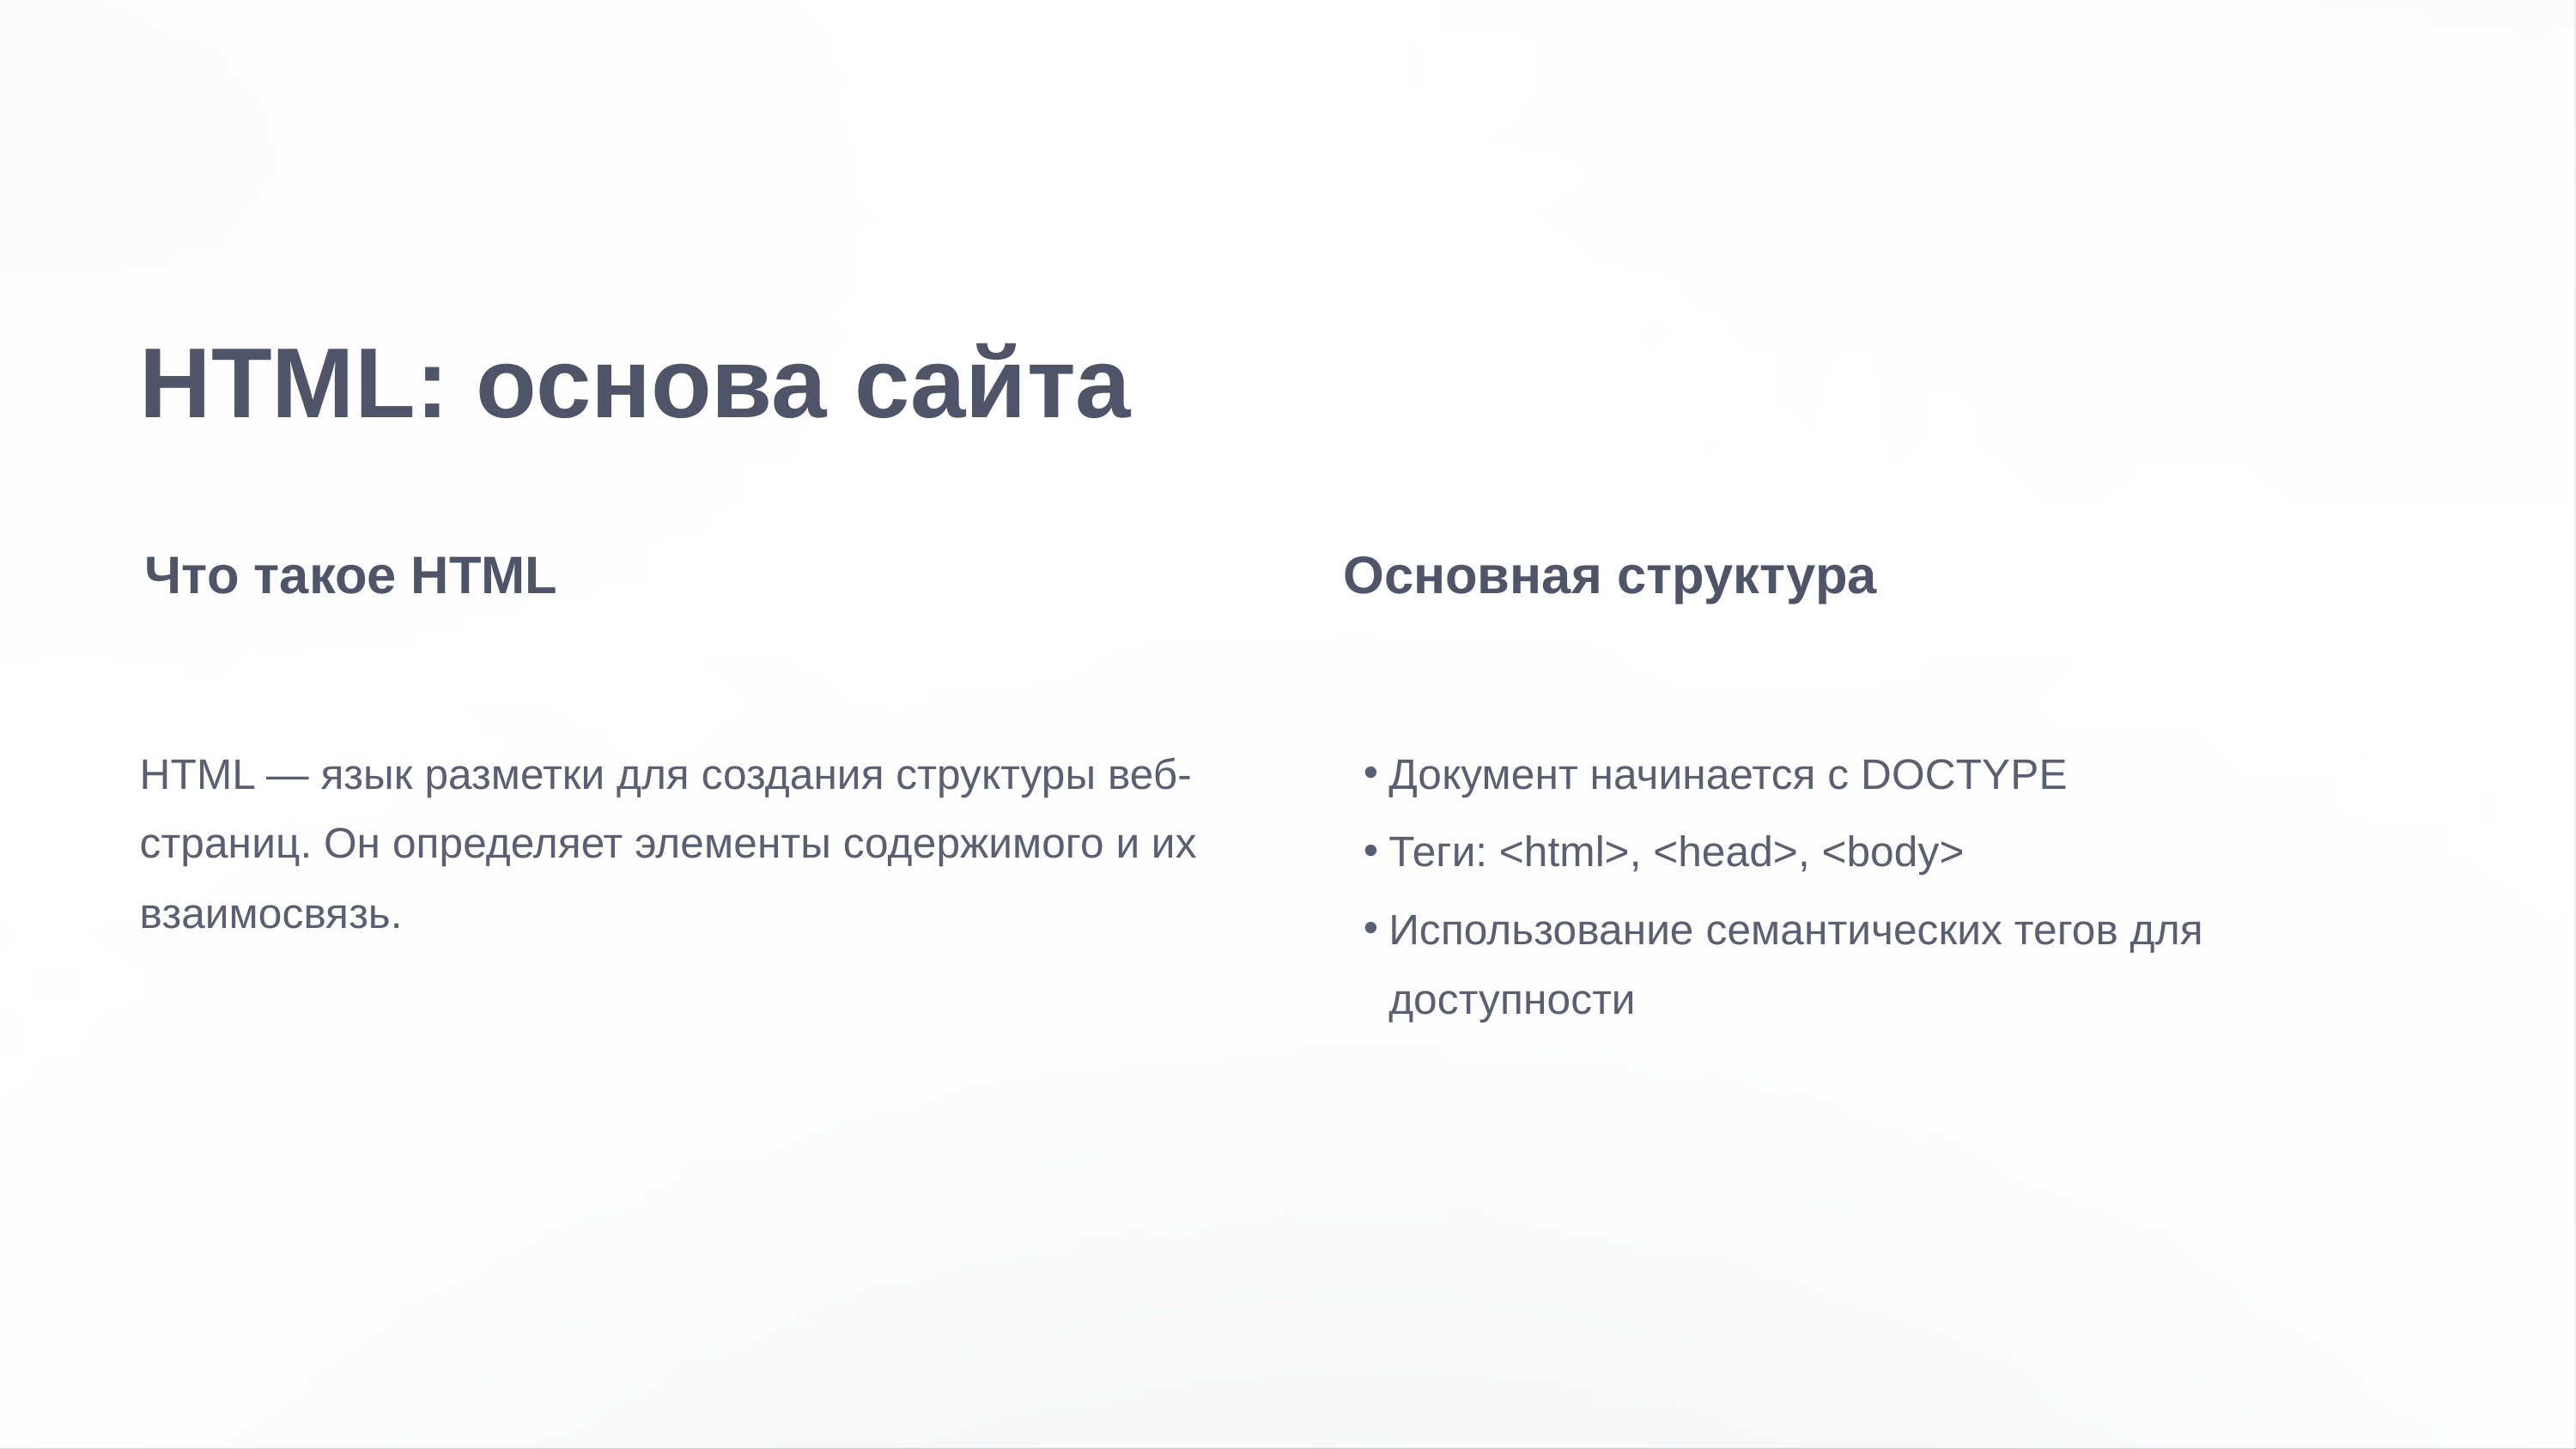

HTML: основа сайта

Что такое HTML

Основная структура

HTML — язык разметки для создания структуры веб-страниц. Он определяет элементы содержимого и их взаимосвязь.

Документ начинается с DOCTYPE

Теги: <html>, <head>, <body>

Использование семантических тегов для доступности